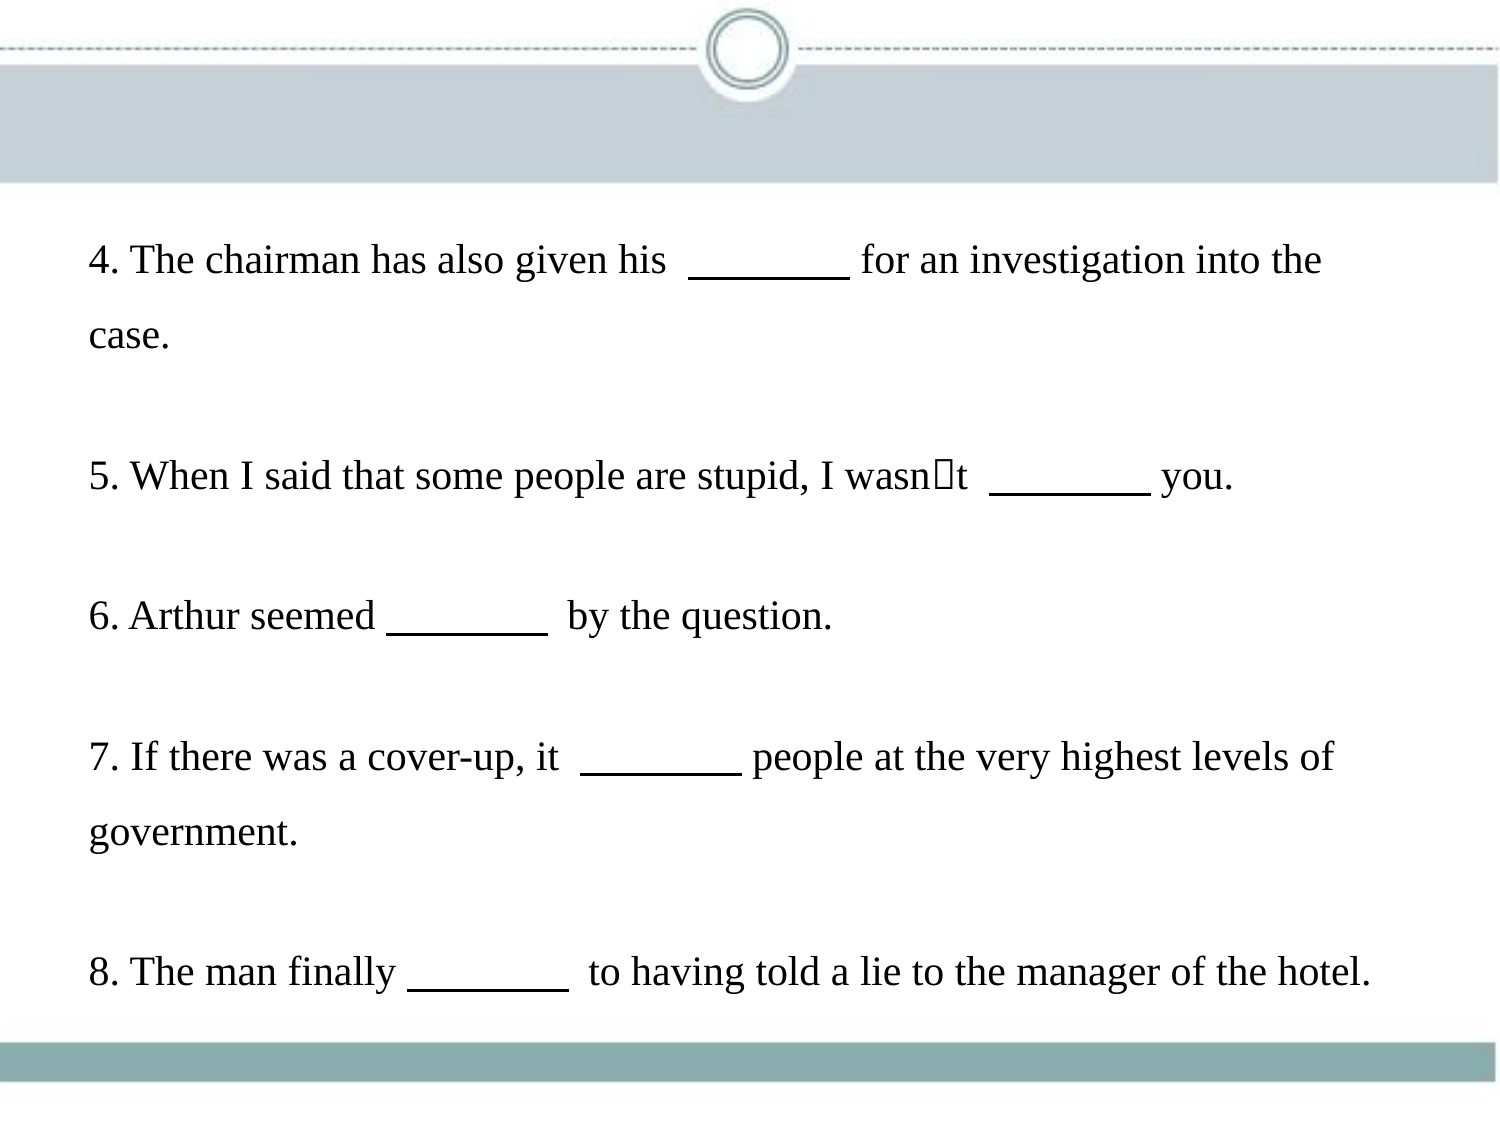

4. The chairman has also given his 　　　    for an investigation into the
case.
5. When I said that some people are stupid, I wasn􀆳t 　　　    you.
6. Arthur seemed　　　     by the question.
7. If there was a cover-up, it 　　　    people at the very highest levels of
government.
8. The man finally　　　     to having told a lie to the manager of the hotel.